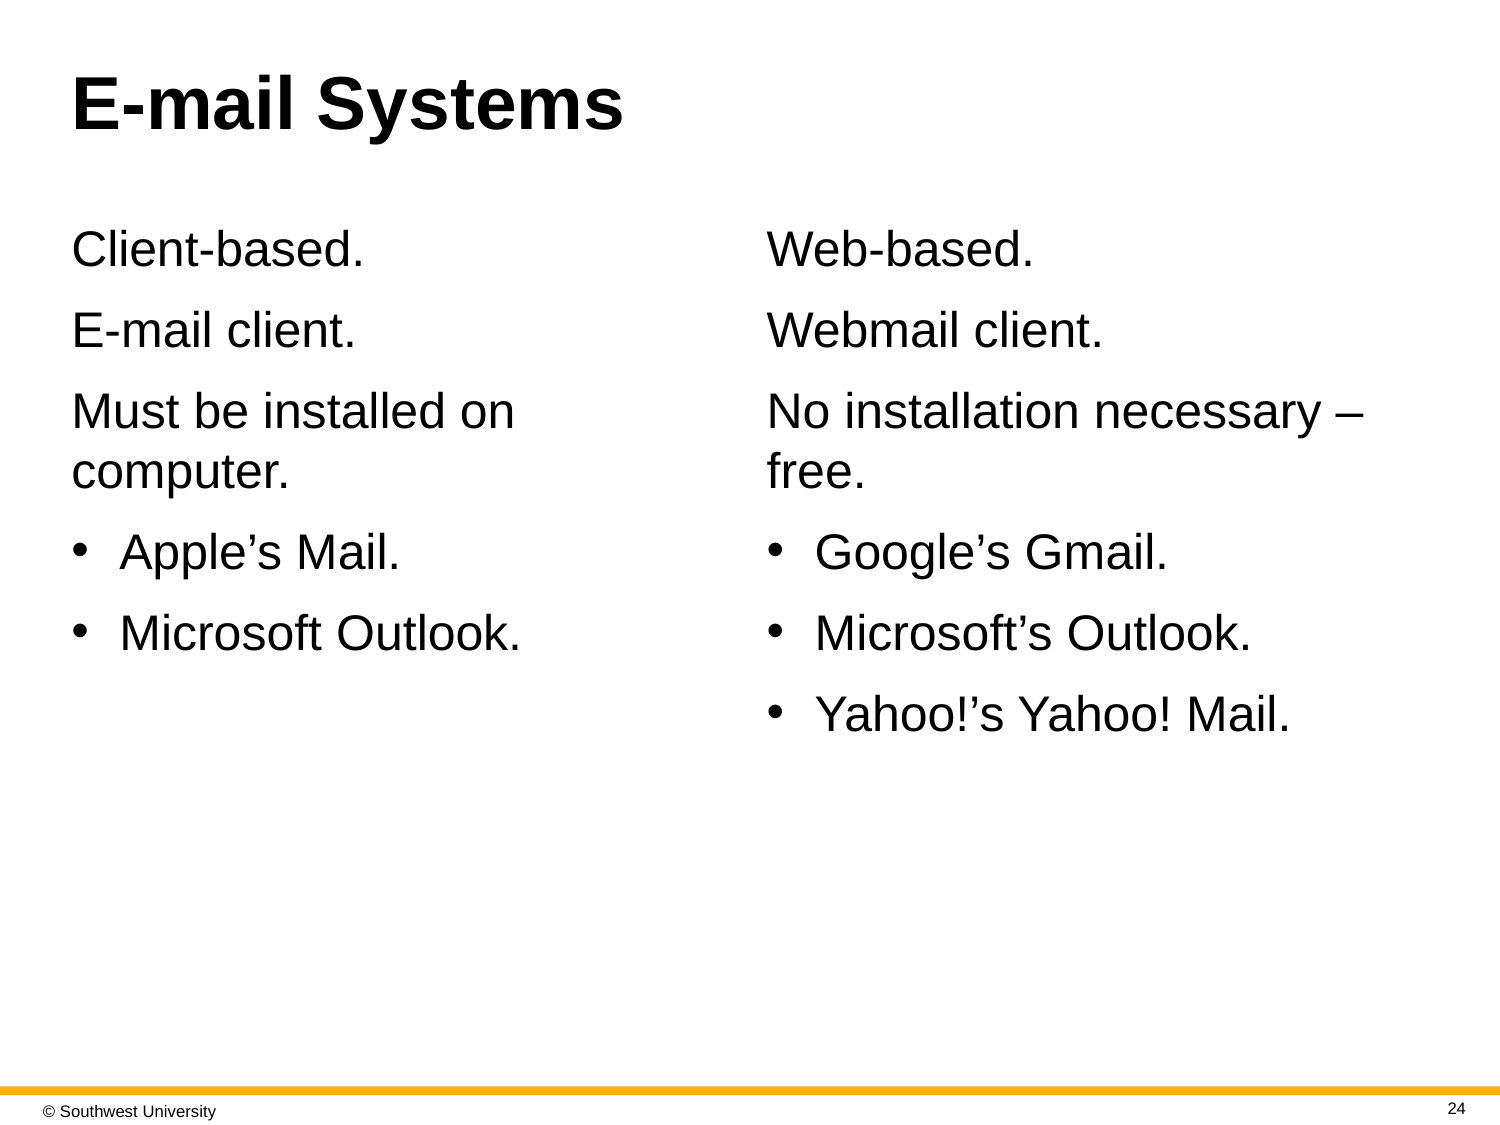

# E-mail Systems
Client-based.
E-mail client.
Must be installed on computer.
Apple’s Mail.
Microsoft Outlook.
Web-based.
Webmail client.
No installation necessary – free.
Google’s Gmail.
Microsoft’s Outlook.
Yahoo!’s Yahoo! Mail.
24